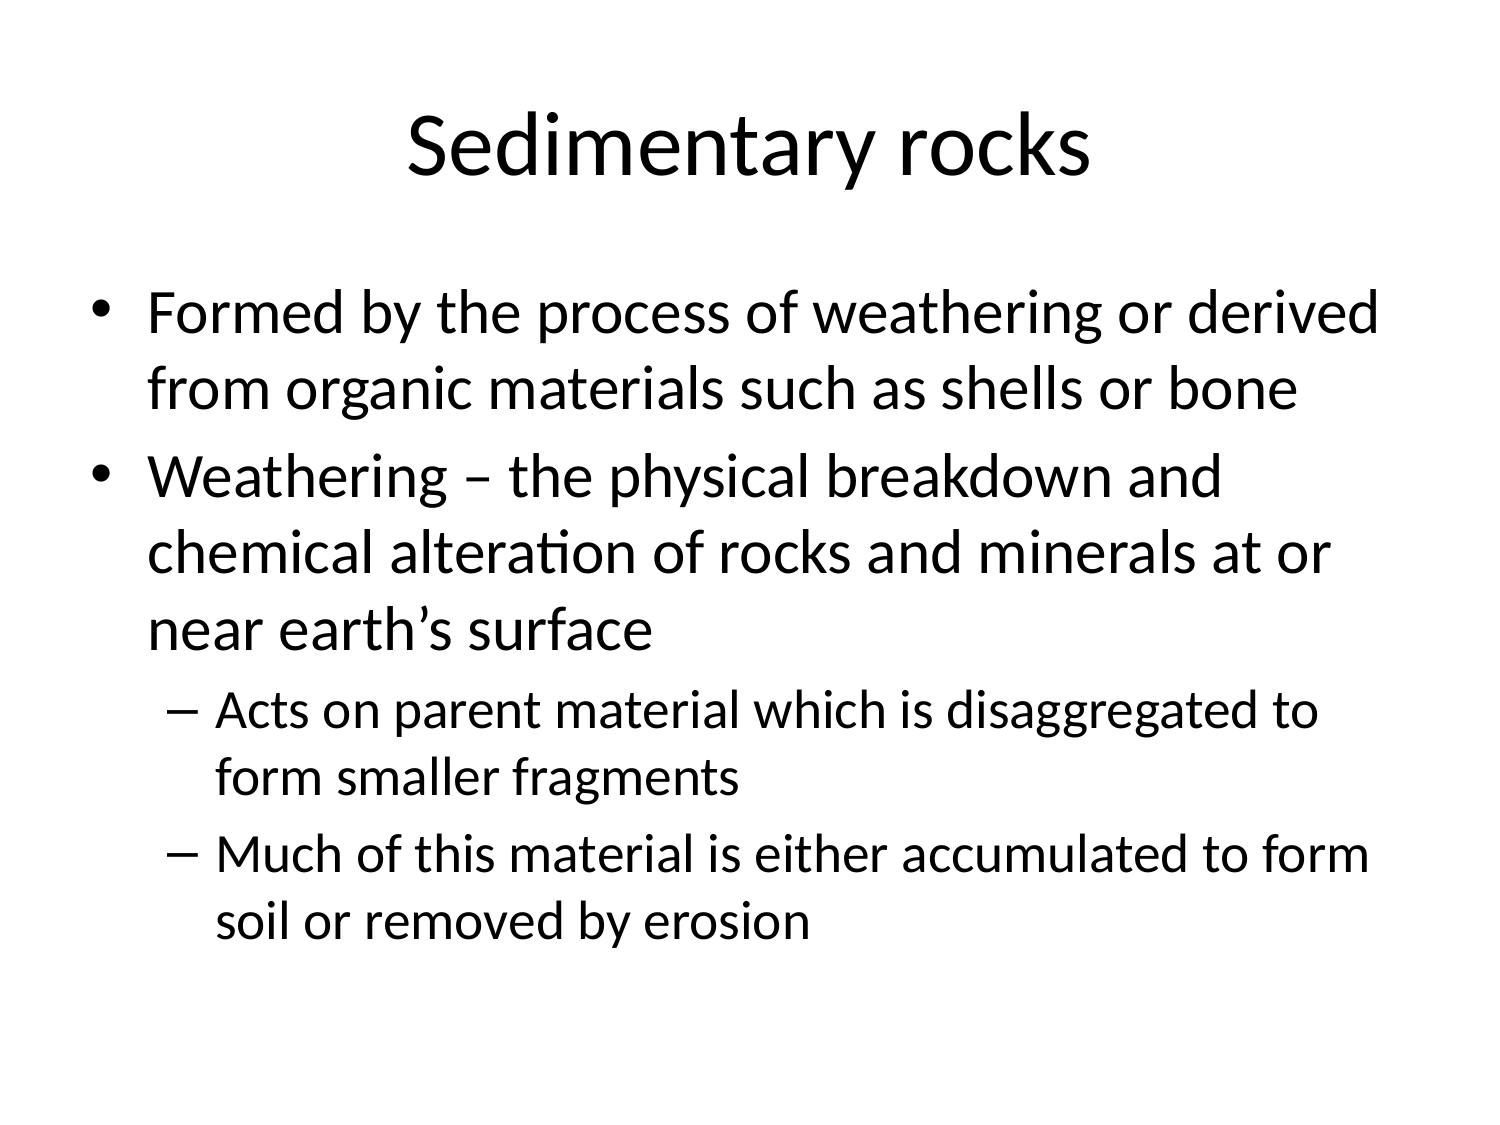

# Sedimentary rocks
Formed by the process of weathering or derived from organic materials such as shells or bone
Weathering – the physical breakdown and chemical alteration of rocks and minerals at or near earth’s surface
Acts on parent material which is disaggregated to form smaller fragments
Much of this material is either accumulated to form soil or removed by erosion